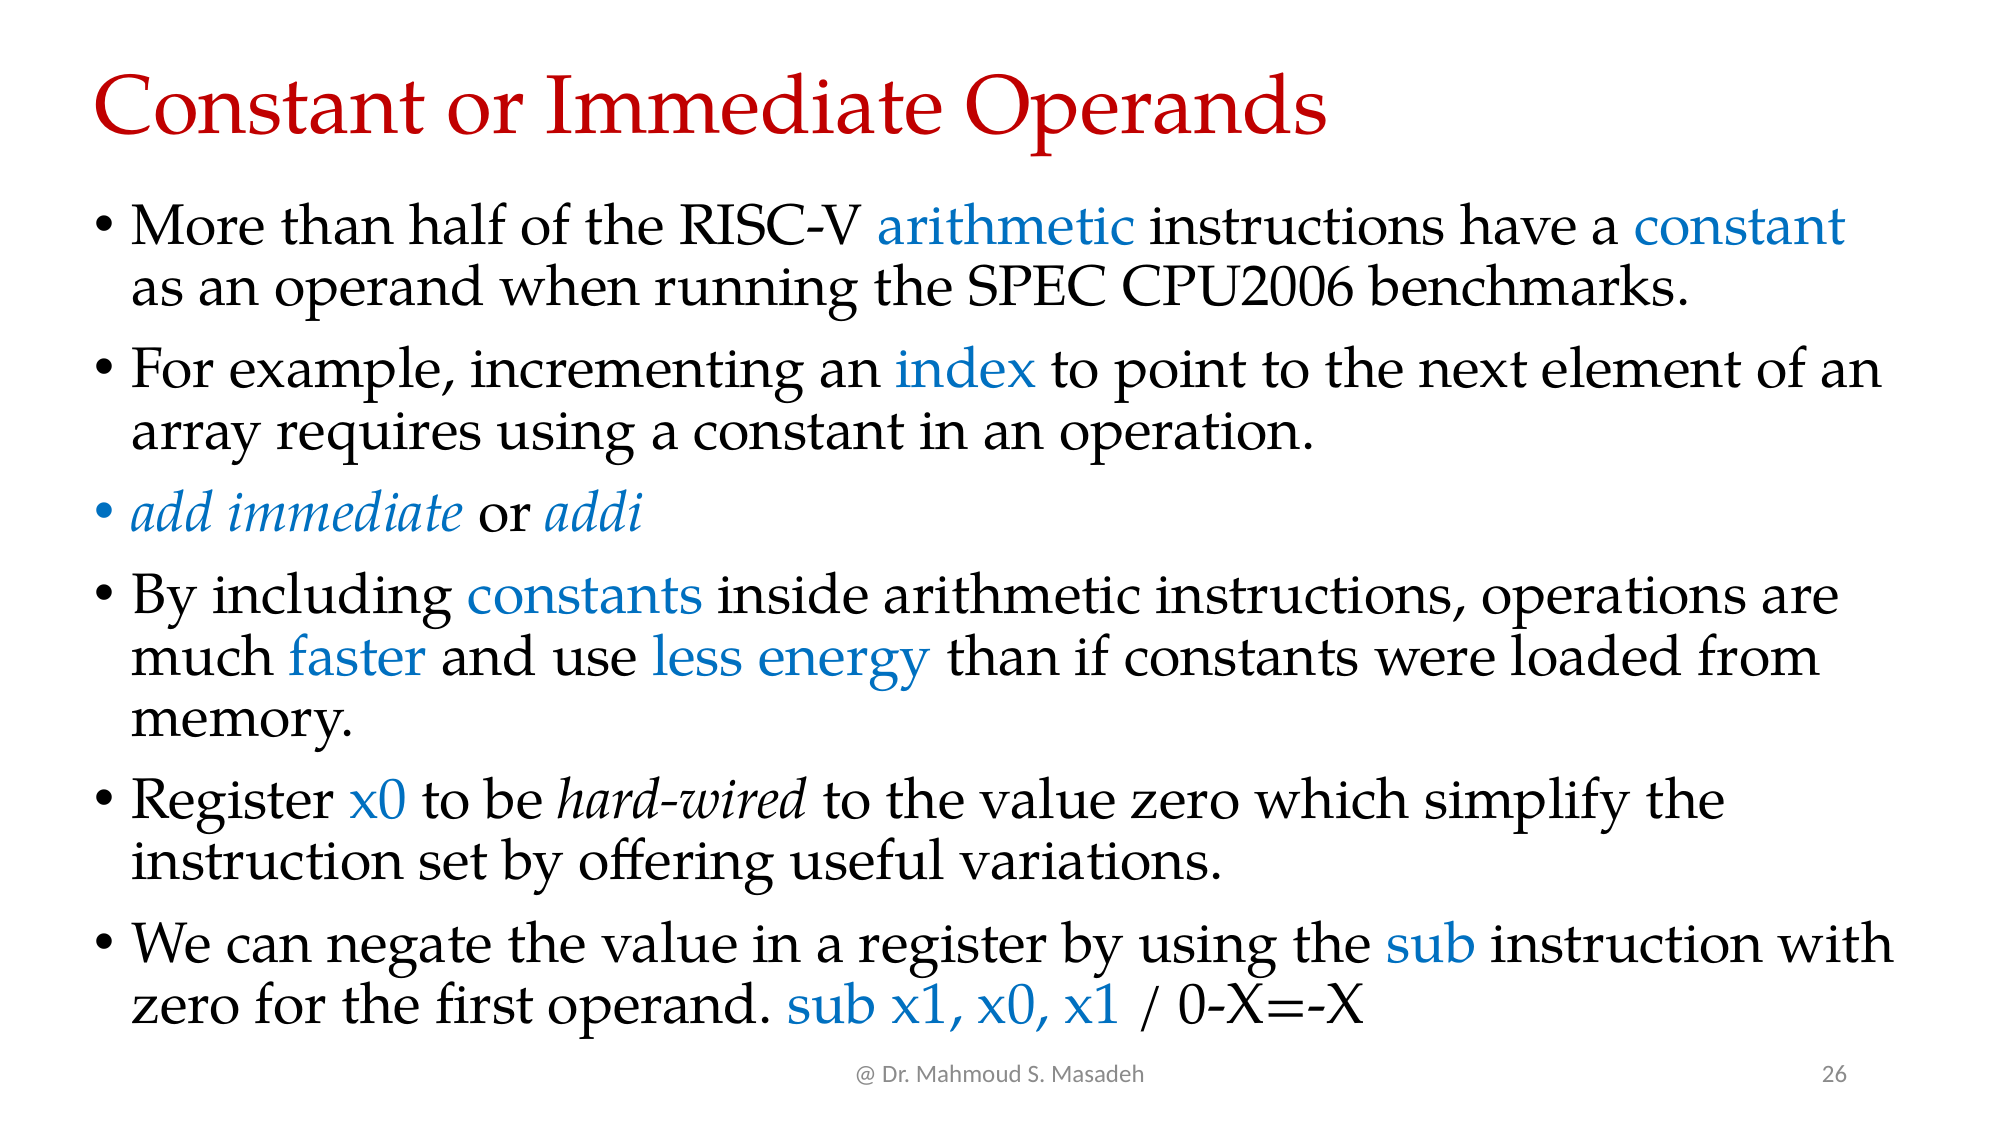

# Constant or Immediate Operands
More than half of the RISC-V arithmetic instructions have a constant as an operand when running the SPEC CPU2006 benchmarks.
For example, incrementing an index to point to the next element of an array requires using a constant in an operation.
add immediate or addi
By including constants inside arithmetic instructions, operations are much faster and use less energy than if constants were loaded from memory.
Register x0 to be hard-wired to the value zero which simplify the instruction set by offering useful variations.
We can negate the value in a register by using the sub instruction with zero for the first operand. sub x1, x0, x1 / 0-X=-X
@ Dr. Mahmoud S. Masadeh
26